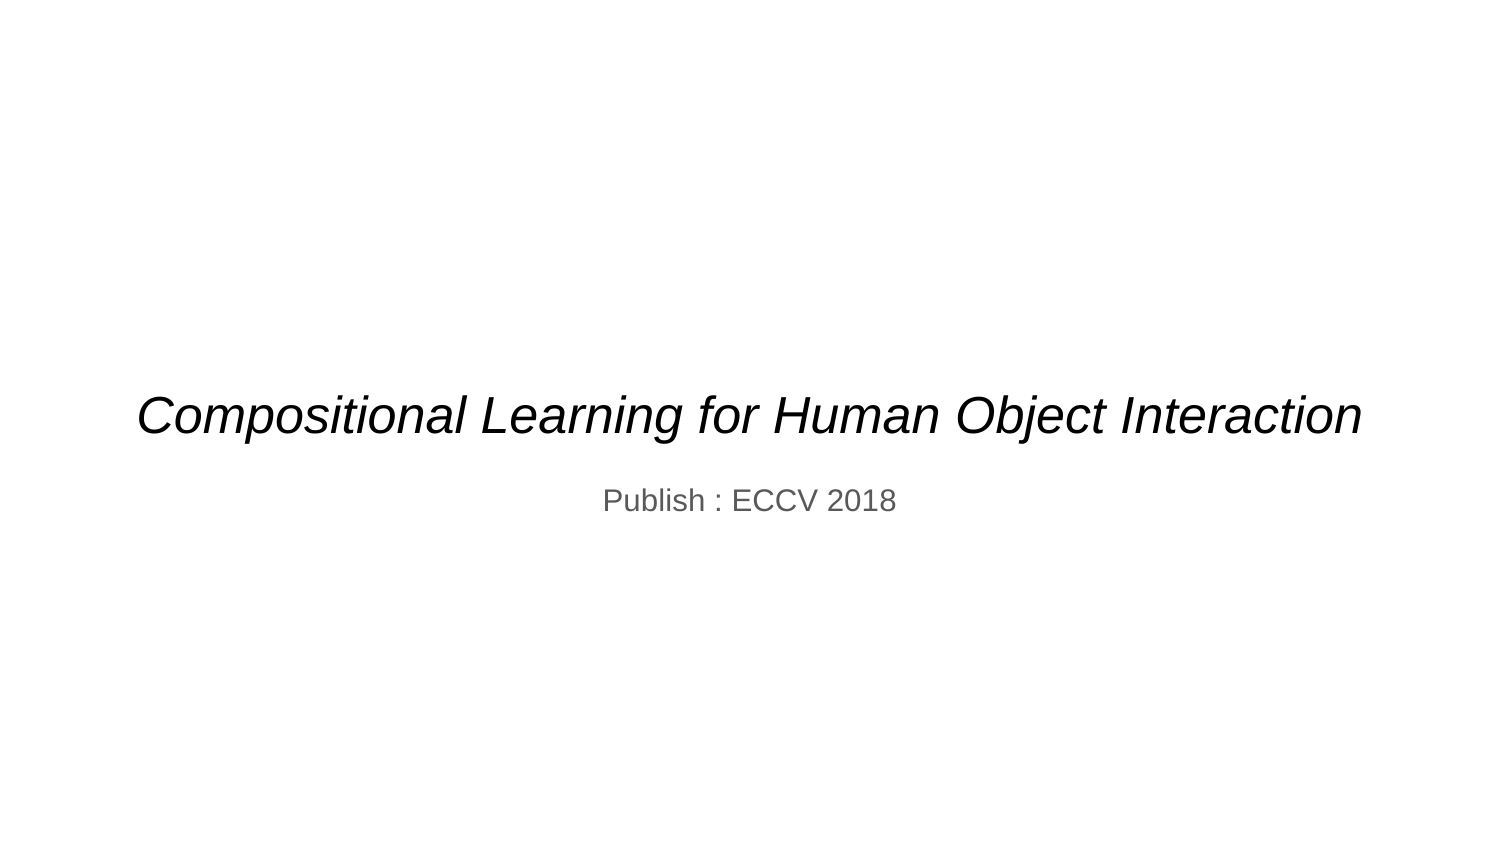

# Compositional Learning for Human Object Interaction
Publish : ECCV 2018